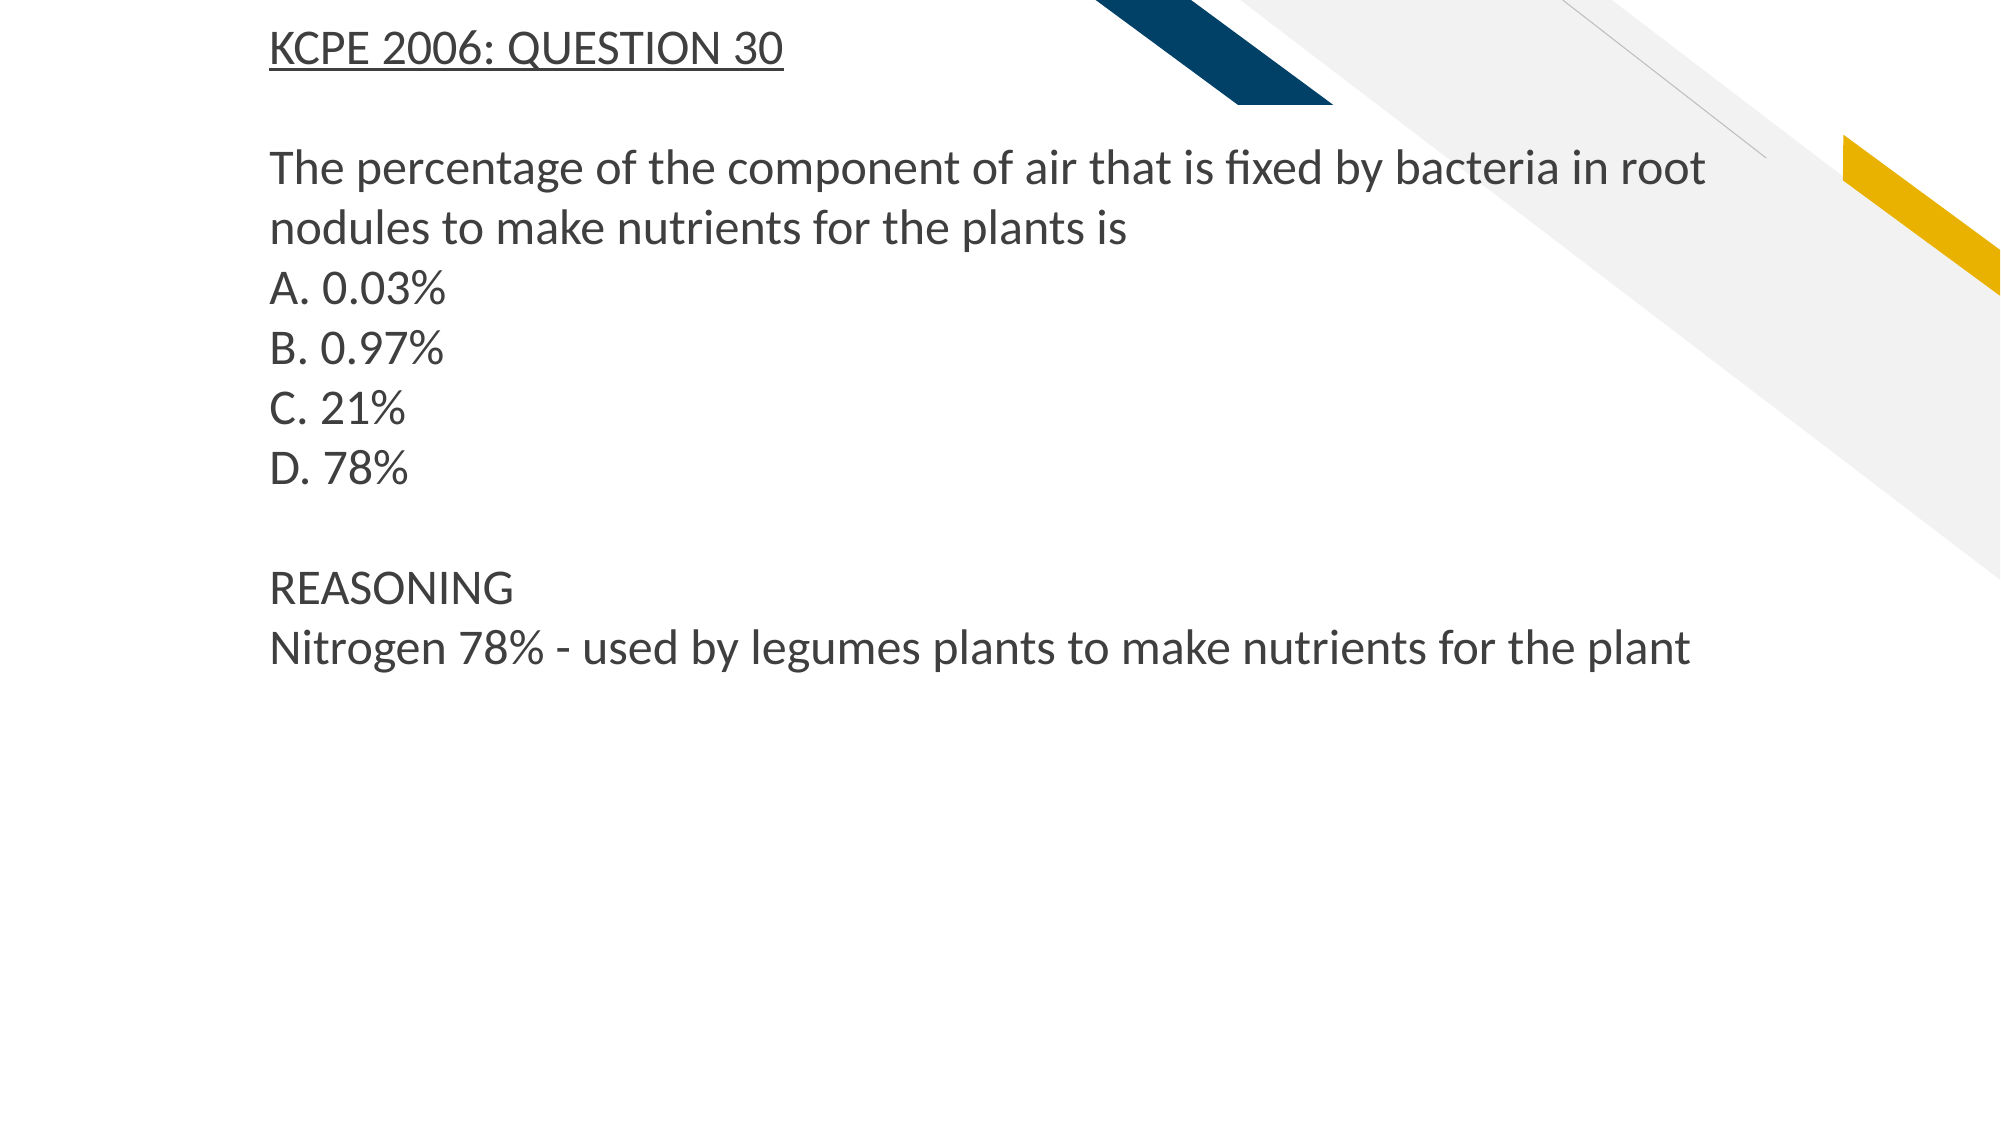

KCPE 2006: QUESTION 30

The percentage of the component of air that is fixed by bacteria in root nodules to make nutrients for the plants is
A. 0.03%
B. 0.97%
C. 21%
D. 78%

REASONING
Nitrogen 78% - used by legumes plants to make nutrients for the plant